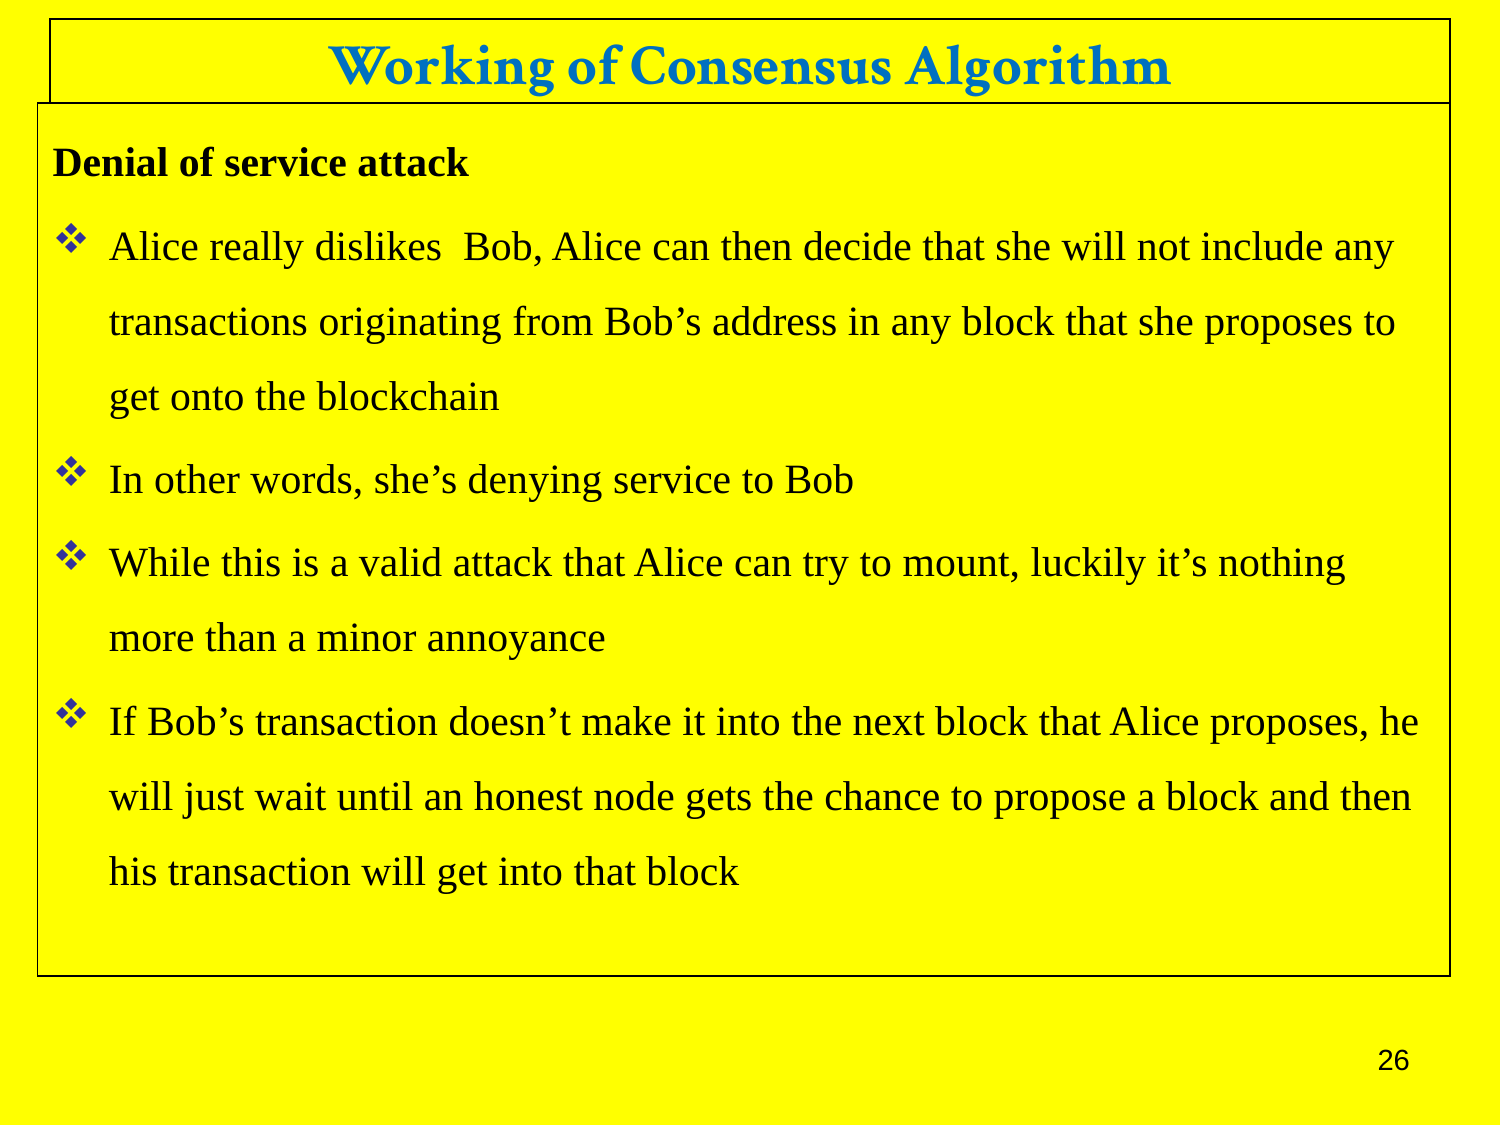

Working of Consensus Algorithm
Denial of service attack
Alice really dislikes  Bob, Alice can then decide that she will not include any transactions originating from Bob’s address in any block that she proposes to get onto the blockchain
In other words, she’s denying service to Bob
While this is a valid attack that Alice can try to mount, luckily it’s nothing more than a minor annoyance
If Bob’s transaction doesn’t make it into the next block that Alice proposes, he will just wait until an honest node gets the chance to propose a block and then his transaction will get into that block

26